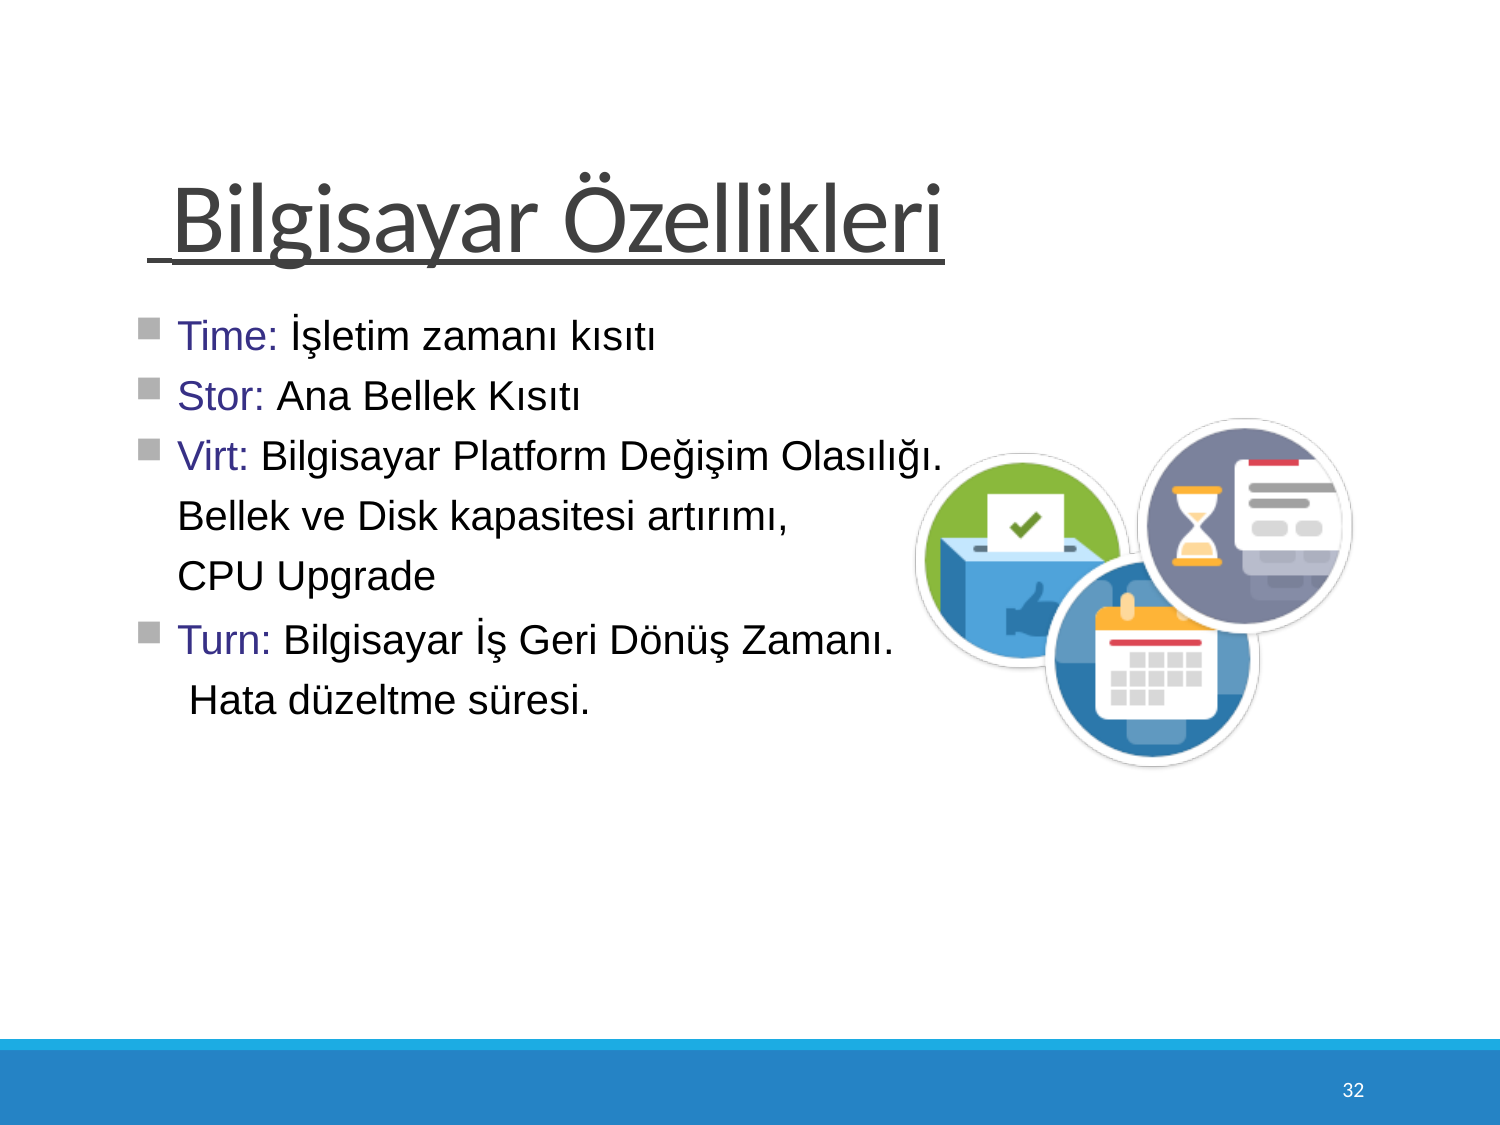

# Bilgisayar Özellikleri
Time: İşletim zamanı kısıtı
Stor: Ana Bellek Kısıtı
Virt: Bilgisayar Platform Değişim Olasılığı.
Bellek ve Disk kapasitesi artırımı,
CPU Upgrade
Turn: Bilgisayar İş Geri Dönüş Zamanı.  Hata düzeltme süresi.

32